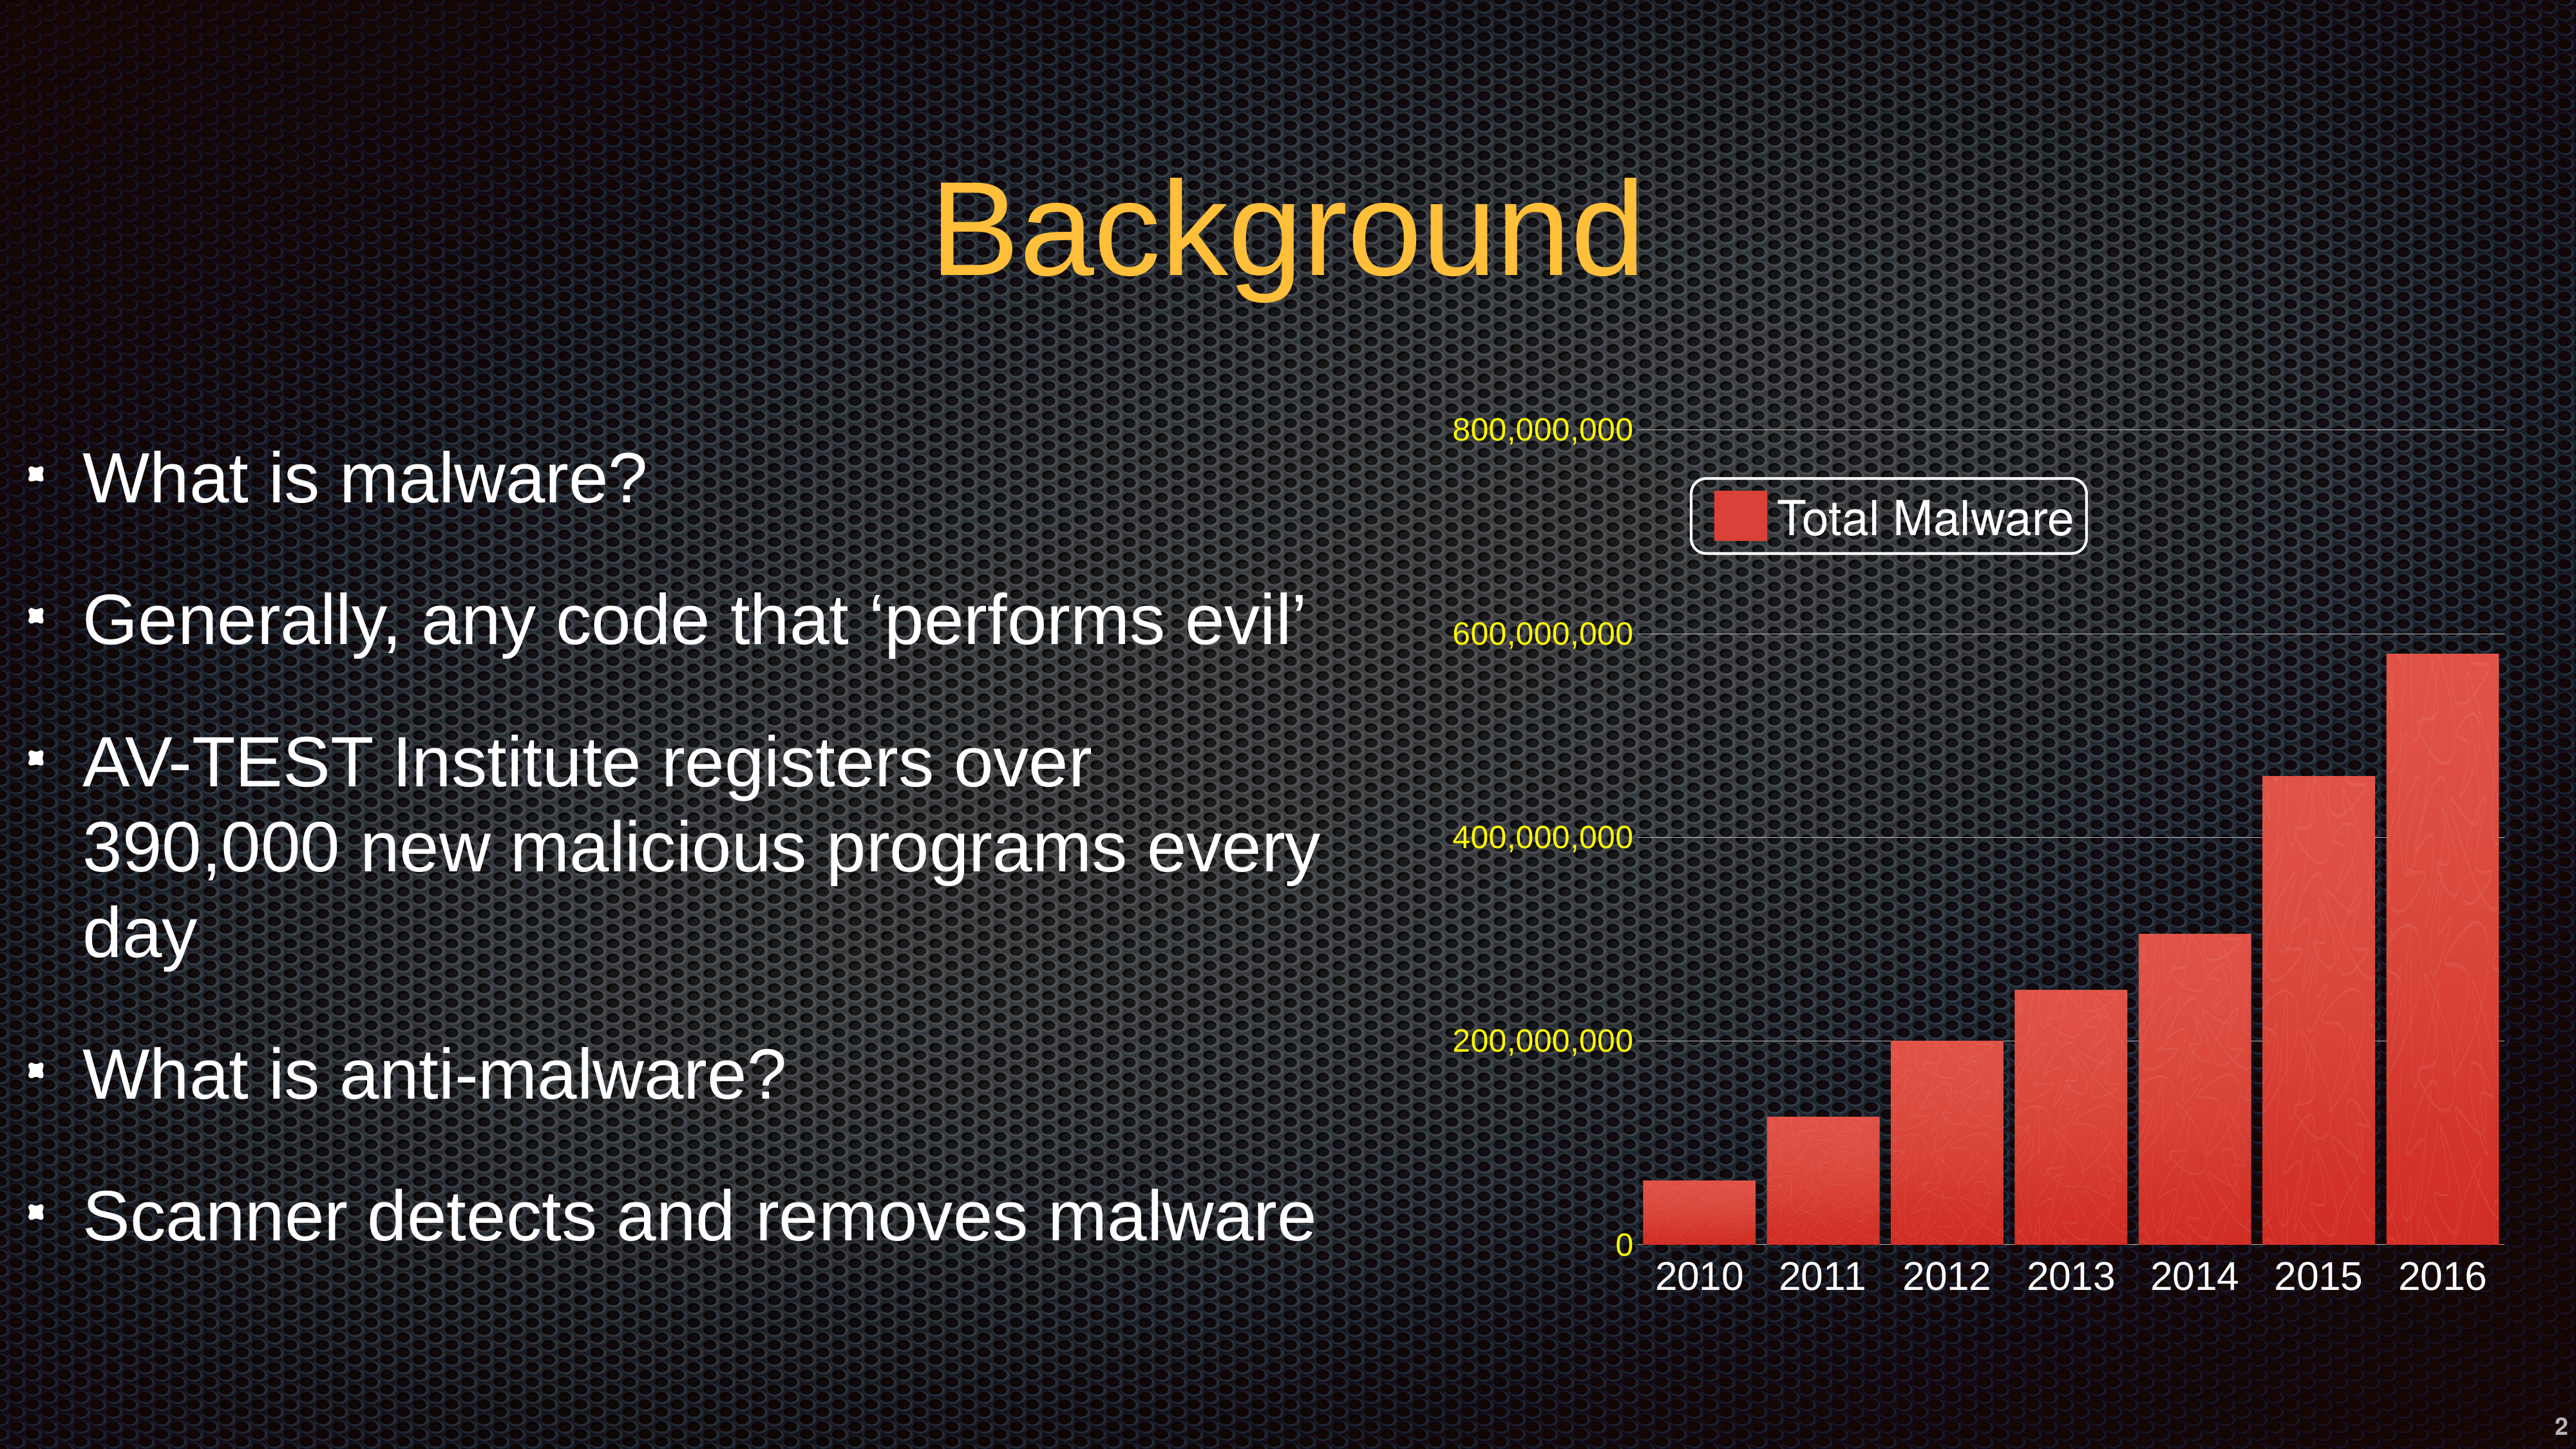

# Background

### Chart

| Category |  |
|---|---|
| 2010 | 62500000.0 |
| 2011 | 125500000.0 |
| 2012 | 200000000.0 |
| 2013 | 250000000.0 |
| 2014 | 305000000.0 |
| 2015 | 460000000.0 |
| 2016 | 580000000.0 |
What is malware?
Generally, any code that ‘performs evil’
AV-TEST Institute registers over 390,000 new malicious programs every day
What is anti-malware?
Scanner detects and removes malware
Total Malware

2